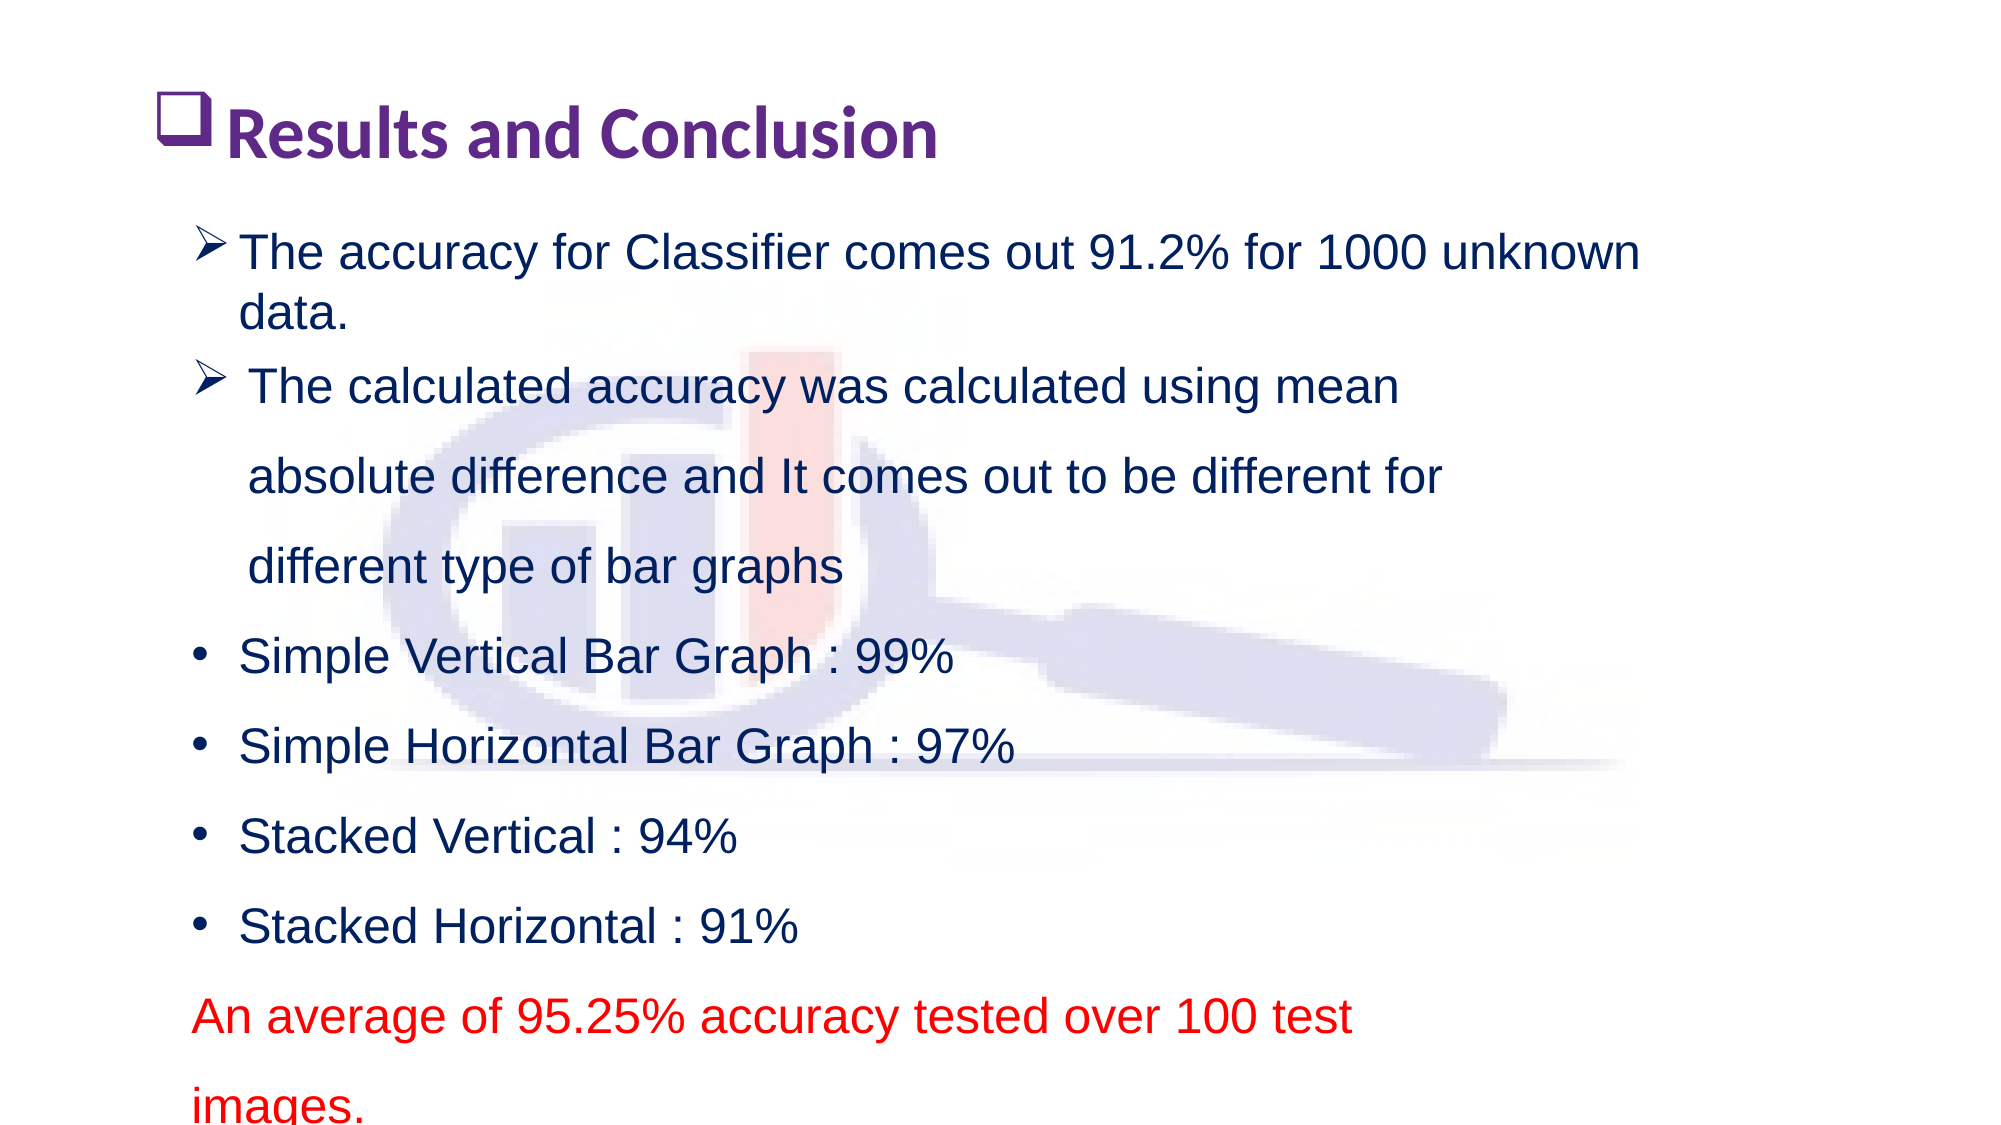

Results and Conclusion
The accuracy for Classifier comes out 91.2% for 1000 unknown data.

The calculated accuracy was calculated using mean absolute difference and It comes out to be different for different type of bar graphs
Simple Vertical Bar Graph : 99%
Simple Horizontal Bar Graph : 97%
Stacked Vertical : 94%
Stacked Horizontal : 91%
An average of 95.25% accuracy tested over 100 test images.